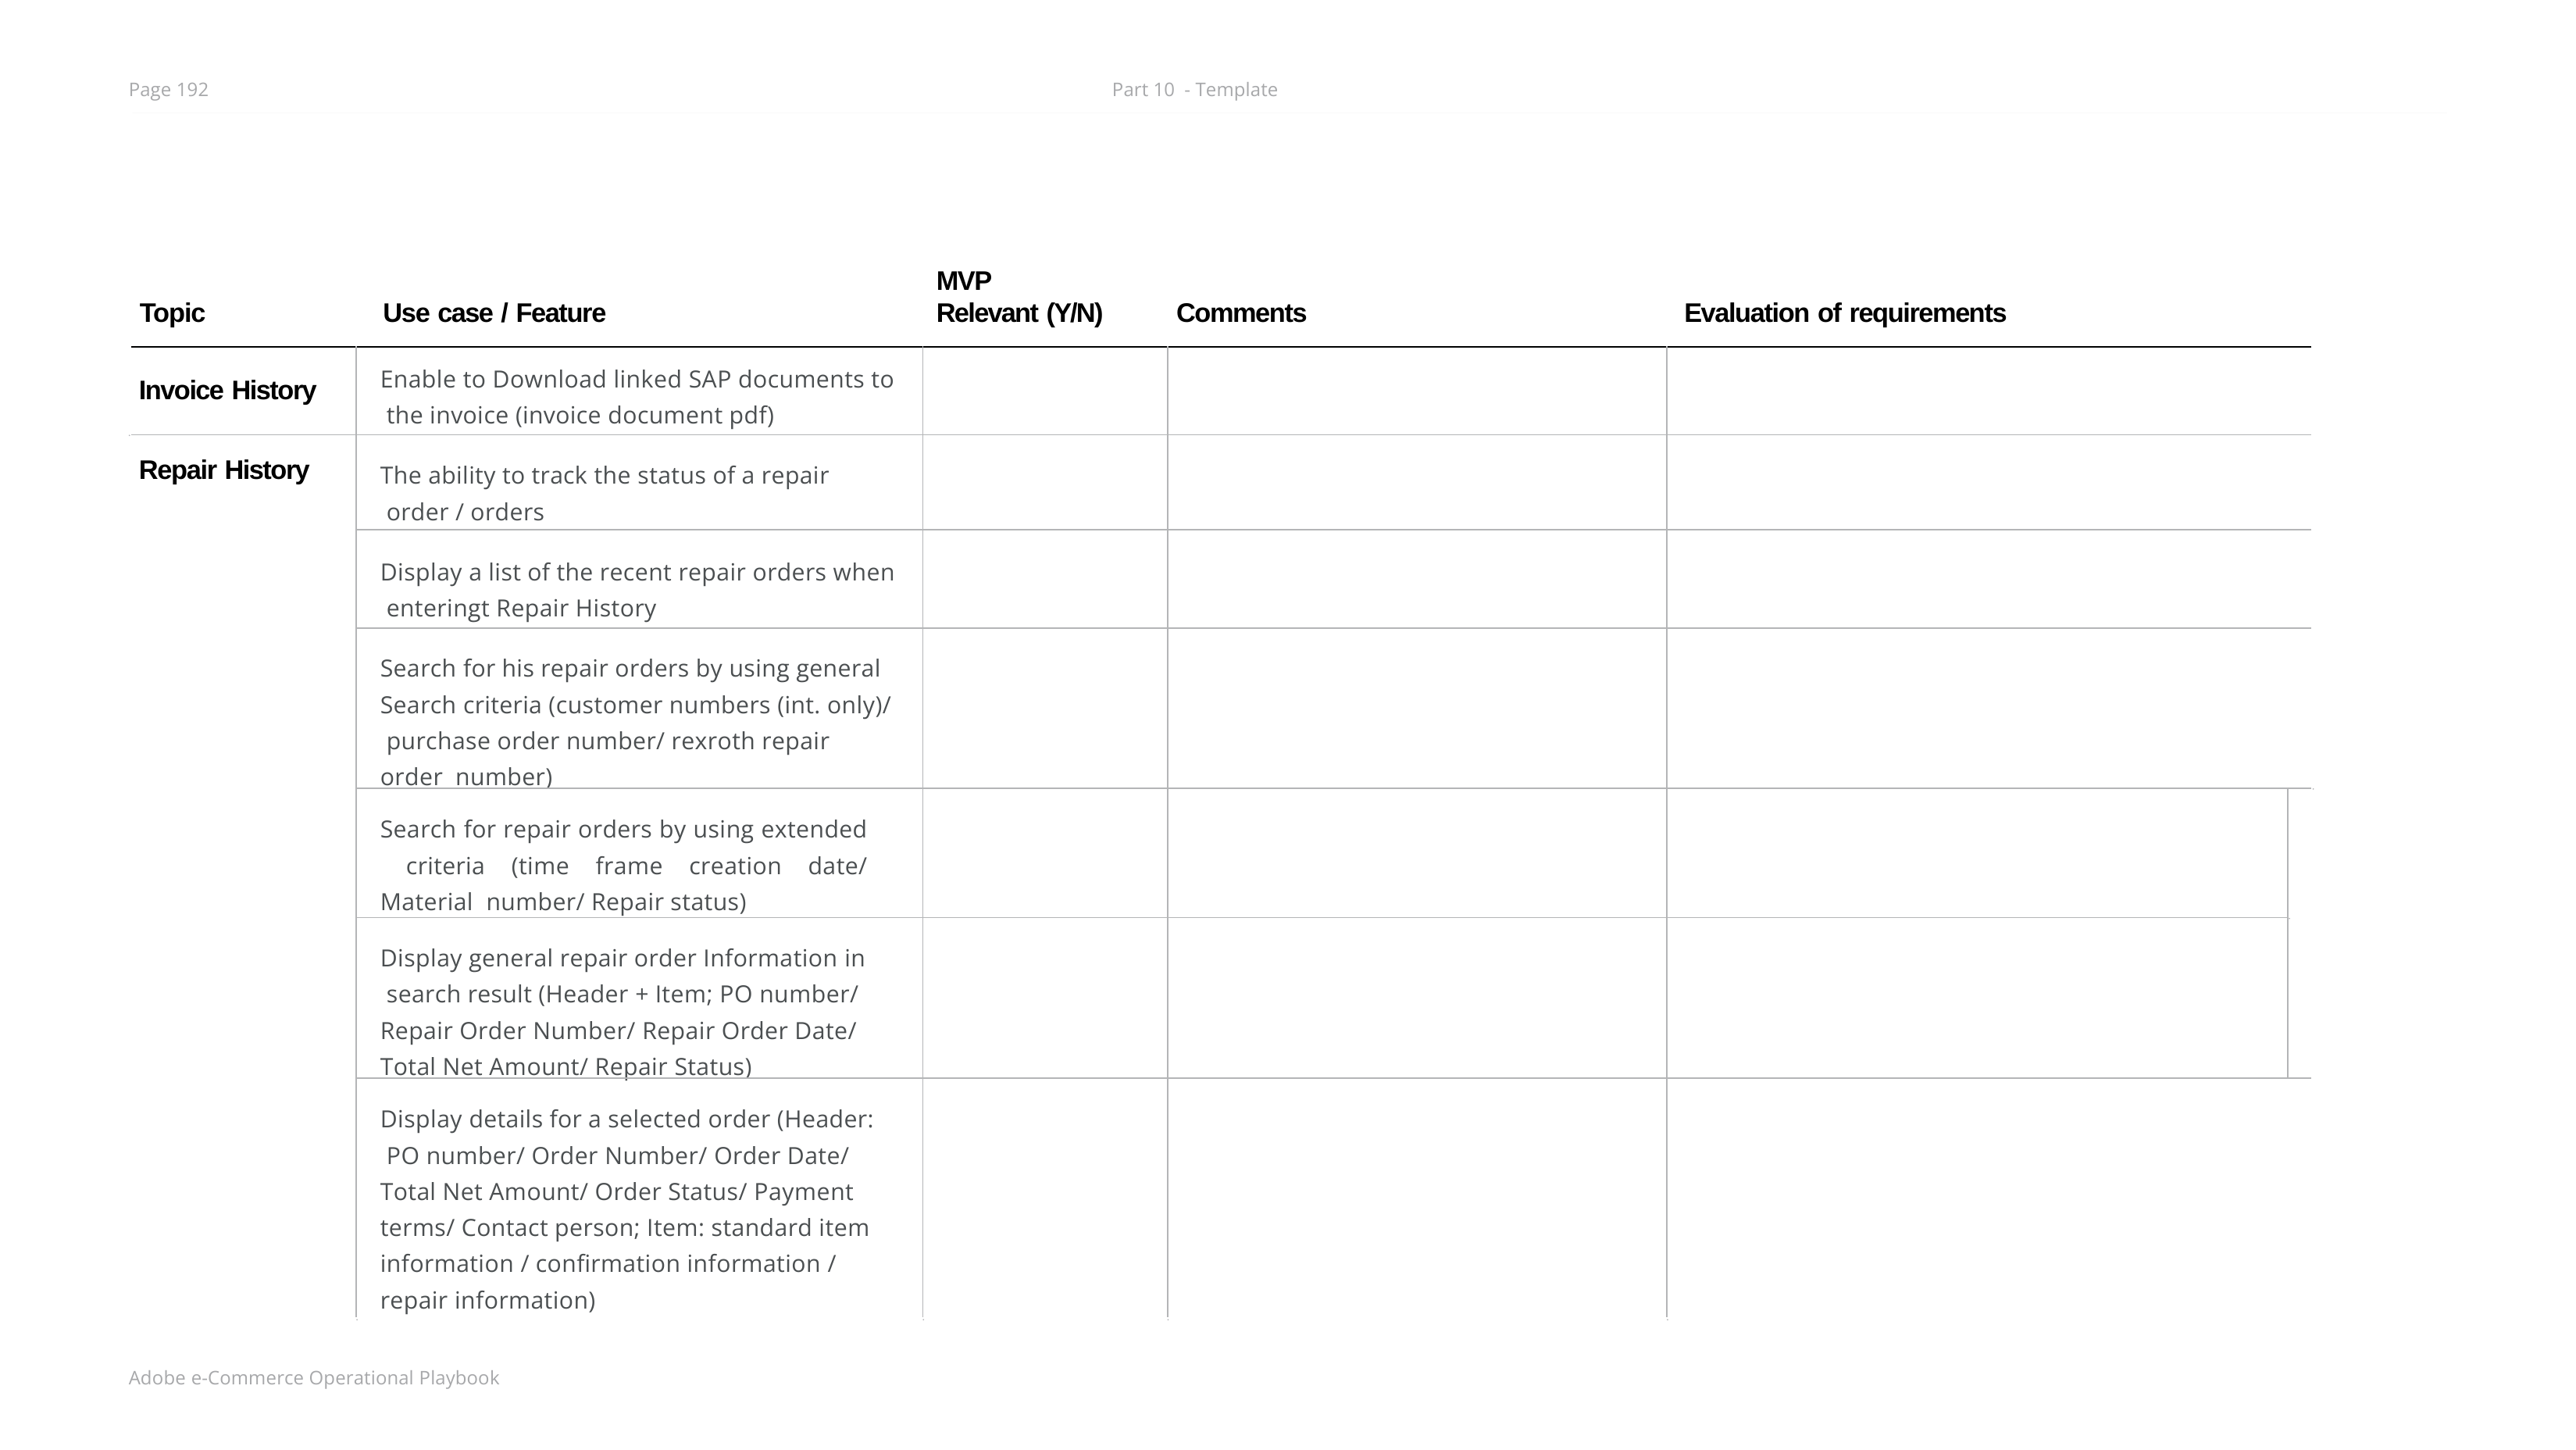

Page 192
Part 10 - Template
MVP
Relevant (Y/N)
Topic
Use case / Feature
Comments
Evaluation of requirements
| Invoice History | Enable to Download linked SAP documents to the invoice (invoice document pdf) |  |  |  |  |
| --- | --- | --- | --- | --- | --- |
| Repair History | The ability to track the status of a repair order / orders |  |  |  |  |
|  | Display a list of the recent repair orders when enteringt Repair History |  |  |  |  |
|  | Search for his repair orders by using general Search criteria (customer numbers (int. only)/ purchase order number/ rexroth repair order number) |  |  |  |  |
|  | Search for repair orders by using extended criteria (time frame creation date/ Material number/ Repair status) |  |  |  |  |
|  | Display general repair order Information in search result (Header + Item; PO number/ Repair Order Number/ Repair Order Date/ Total Net Amount/ Repair Status) |  |  |  |  |
|  | Display details for a selected order (Header: PO number/ Order Number/ Order Date/ Total Net Amount/ Order Status/ Payment terms/ Contact person; Item: standard item information / confirmation information / repair information) |  |  |  |  |

Adobe e-Commerce Operational Playbook